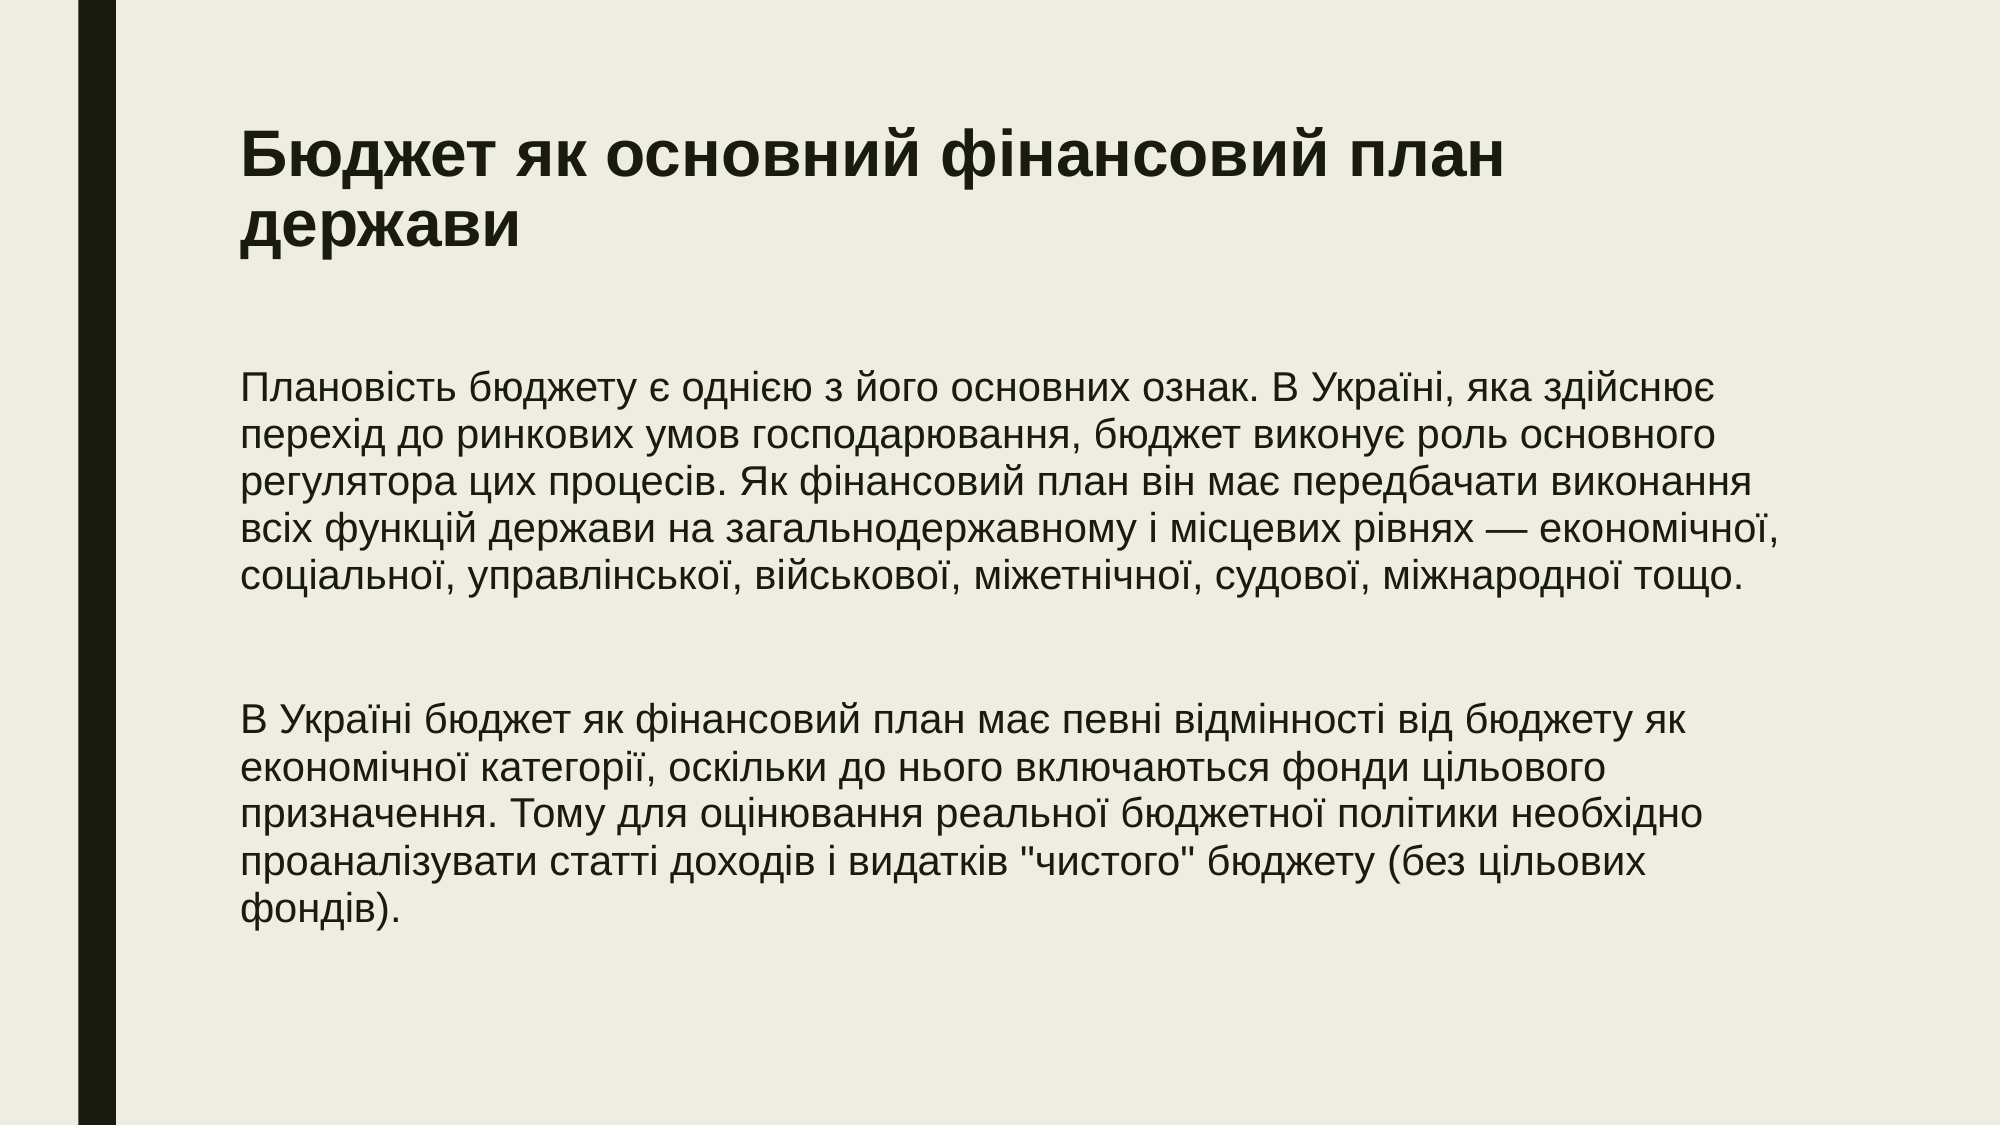

# Бюджет як основний фінансовий план держави
Плановість бюджету є однією з його основних ознак. В Україні, яка здійснює перехід до ринкових умов господарювання, бюджет виконує роль основного регулятора цих процесів. Як фінансовий план він має передбачати виконання всіх функцій держави на загальнодержавному і місцевих рівнях — економічної, соціальної, управлінської, військової, міжетнічної, судової, міжнародної тощо.

В Україні бюджет як фінансовий план має певні відмінності від бюджету як економічної категорії, оскільки до нього включаються фонди цільового призначення. Тому для оцінювання реальної бюджетної політики необхідно проаналізувати статті доходів і видатків "чистого" бюджету (без цільових фондів).